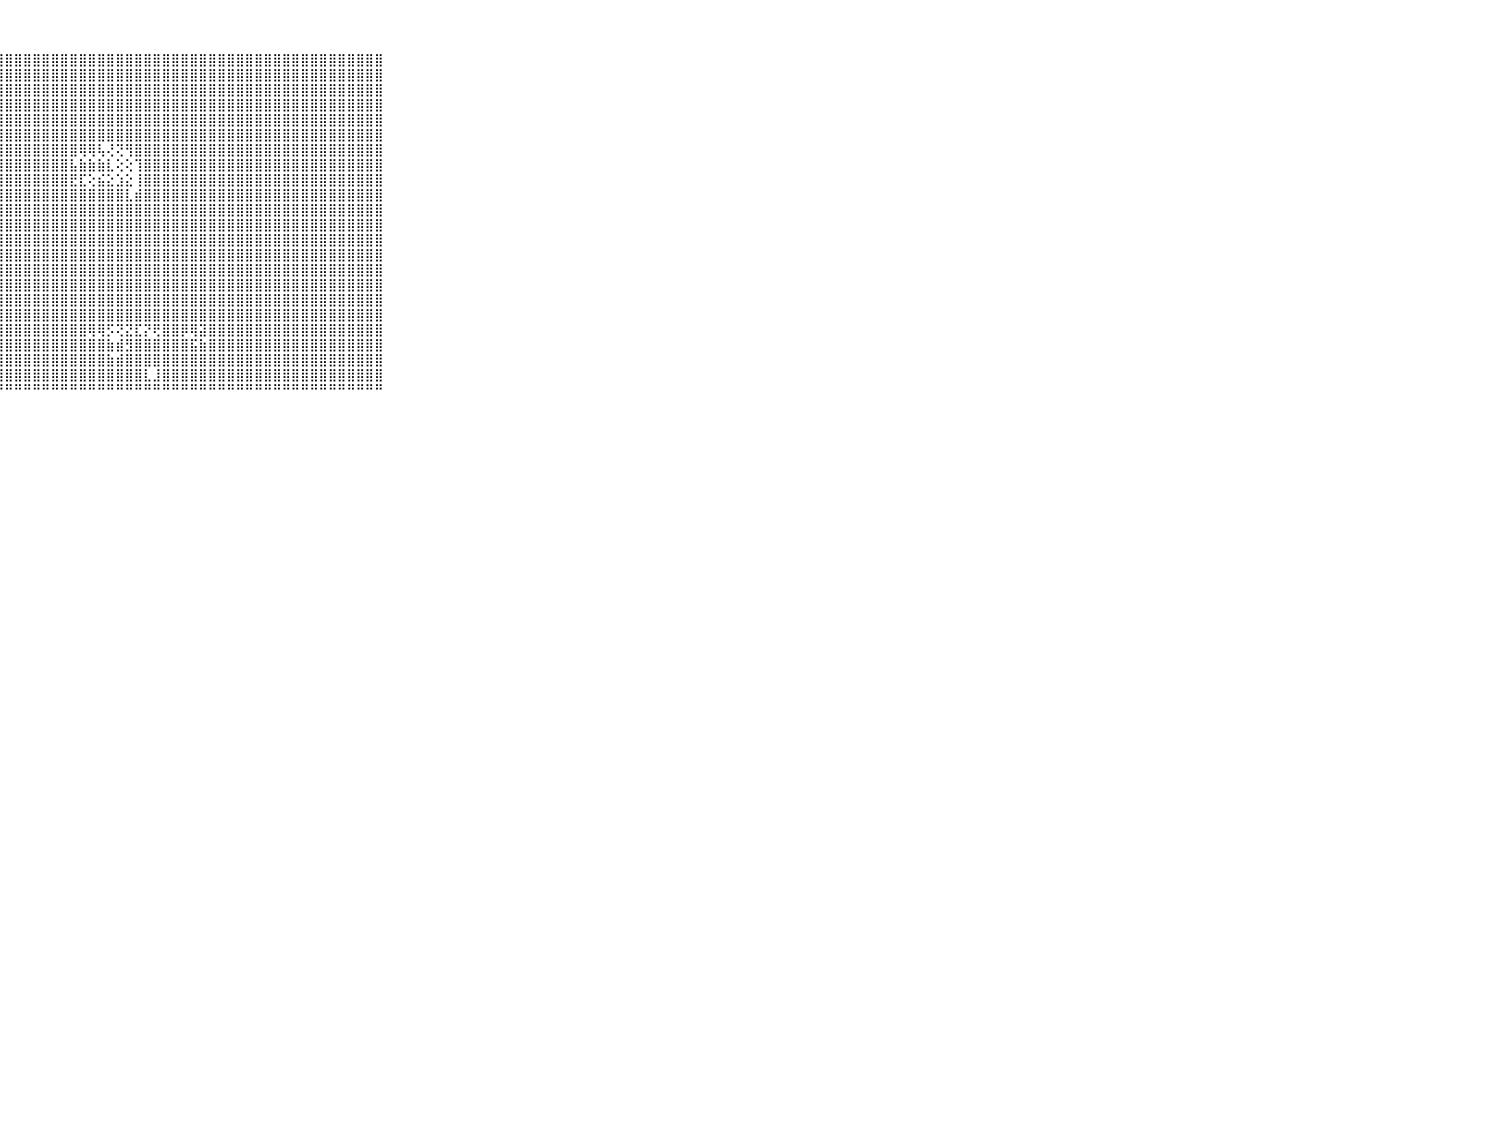

⠀⠀⠀⠀⠀⠀⠀⠀⠀⠀⠀⣿⣿⣿⣿⣿⣿⡇⢕⢸⣿⣿⣿⣿⣿⣿⣿⣿⣿⣿⣿⣿⣿⣿⣿⣿⣿⣿⣿⣿⣿⣿⣿⣿⣿⣿⣿⣿⣿⣿⣿⣿⣿⣿⣿⣿⣿⣿⣿⣿⣿⣿⣿⣿⣿⣿⣿⣿⣿⠀⠀⠀⠀⠀⠀⠀⠀⠀⠀⠀⠀
⠀⠀⠀⠀⠀⠀⠀⠀⠀⠀⠀⣿⣿⣿⣿⣿⣿⡇⢕⢼⣿⣿⣿⣿⣿⣿⣿⣿⣿⣿⣿⣿⣿⣿⣿⣿⣿⣿⣿⣿⣿⣿⣿⣿⣿⣿⣿⣿⣿⣿⣿⣿⣿⣿⣿⣿⣿⣿⣿⣿⣿⣿⣿⣿⣿⣿⣿⣿⣿⠀⠀⠀⠀⠀⠀⠀⠀⠀⠀⠀⠀
⠀⠀⠀⠀⠀⠀⠀⠀⠀⠀⠀⣿⣿⣿⣿⣿⣿⡧⢕⢼⣿⣿⣿⣿⣿⣿⣿⣿⣿⣿⣿⣿⣿⣿⣿⣿⣿⣿⣿⣿⣿⣿⣿⣿⣿⣿⣿⣿⣿⣿⣿⣿⣿⣿⣿⣿⣿⣿⣿⣿⣿⣿⣿⣿⣿⣿⣿⣿⣿⠀⠀⠀⠀⠀⠀⠀⠀⠀⠀⠀⠀
⠀⠀⠀⠀⠀⠀⠀⠀⠀⠀⠀⣿⣿⣿⣿⣿⣿⣷⢕⢸⣿⣿⣿⣿⣿⣿⣿⣿⣿⣿⣿⣿⣿⣿⣿⣿⣿⣿⣿⣿⣿⣿⣿⣿⣿⣿⣿⣿⣿⣿⣿⣿⣿⣿⣿⣿⣿⣿⣿⣿⣿⣿⣿⣿⣿⣿⣿⣿⣿⠀⠀⠀⠀⠀⠀⠀⠀⠀⠀⠀⠀
⠀⠀⠀⠀⠀⠀⠀⠀⠀⠀⠀⣿⣿⣿⣿⣿⣿⣿⢕⢸⣿⣿⣿⣿⣿⣿⣿⣿⣿⣿⣿⣿⣿⣿⣿⣿⣿⣿⣿⣿⣿⣿⣿⣿⣿⣿⣿⣿⣿⣿⣿⣿⣿⣿⣿⣿⣿⣿⣿⣿⣿⣿⣿⣿⣿⣿⣿⣿⣿⠀⠀⠀⠀⠀⠀⠀⠀⠀⠀⠀⠀
⠀⠀⠀⠀⠀⠀⠀⠀⠀⠀⠀⣿⣿⣿⣿⣿⣿⣿⢕⢸⣿⣿⣿⣿⣿⣿⣿⣿⣿⣿⣿⣿⣿⣿⣿⣿⣿⣿⣿⣿⣿⣿⣿⣿⣿⣿⣿⣿⣿⣿⣿⣿⣿⣿⣿⣿⣿⣿⣿⣿⣿⣿⣿⣿⣿⣿⣿⣿⣿⠀⠀⠀⠀⠀⠀⠀⠀⠀⠀⠀⠀
⠀⠀⠀⠀⠀⠀⠀⠀⠀⠀⠀⣿⣿⣿⣿⣿⣿⣿⢕⢸⣿⣿⣿⣿⣿⣿⣿⣿⣿⣿⣿⣿⣿⣿⣿⣿⢿⢿⢧⢜⢝⢻⣿⣿⣿⣿⣿⣿⣿⣿⣿⣿⣿⣿⣿⣿⣿⣿⣿⣿⣿⣿⣿⣿⣿⣿⣿⣿⣿⠀⠀⠀⠀⠀⠀⠀⠀⠀⠀⠀⠀
⠀⠀⠀⠀⠀⠀⠀⠀⠀⠀⠀⣿⣿⣿⣿⣿⣿⣿⢕⢸⣿⣿⣿⣿⣿⣿⣿⣿⣿⣿⣿⣿⣿⣿⣿⣧⣷⣷⣷⣇⢕⢕⢹⣿⣿⣿⣿⣿⣿⣿⣿⣿⣿⣿⣿⣿⣿⣿⣿⣿⣿⣿⣿⣿⣿⣿⣿⣿⣿⠀⠀⠀⠀⠀⠀⠀⠀⠀⠀⠀⠀
⠀⠀⠀⠀⠀⠀⠀⠀⠀⠀⠀⣿⣿⣿⣿⣿⣿⣿⢕⢸⣿⣿⣿⣿⣿⣿⣿⣿⣿⣿⣿⣿⣿⣿⣿⣟⣏⢕⣮⣕⣱⣕⢸⣿⣿⣿⣿⣿⣿⣿⣿⣿⣿⣿⣿⣿⣿⣿⣿⣿⣿⣿⣿⣿⣿⣿⣿⣿⣿⠀⠀⠀⠀⠀⠀⠀⠀⠀⠀⠀⠀
⠀⠀⠀⠀⠀⠀⠀⠀⠀⠀⠀⣿⣿⣿⣿⣿⣿⣿⢕⢸⣿⣿⣿⣿⣿⣿⣿⣿⣿⣿⣿⣿⣿⣿⣿⣿⣿⣿⣿⣿⣿⣇⣾⣿⣿⣿⣿⣿⣿⣿⣿⣿⣿⣿⣿⣿⣿⣿⣿⣿⣿⣿⣿⣿⣿⣿⣿⣿⣿⠀⠀⠀⠀⠀⠀⠀⠀⠀⠀⠀⠀
⠀⠀⠀⠀⠀⠀⠀⠀⠀⠀⠀⣿⣿⣿⣿⣿⣿⣿⢕⢸⣿⣿⣿⣿⣿⣿⣿⣿⣿⣿⣿⣿⣿⣿⣿⣿⣿⣿⣿⣿⣿⣿⣿⣿⣿⣿⣿⣿⣿⣿⣿⣿⣿⣿⣿⣿⣿⣿⣿⣿⣿⣿⣿⣿⣿⣿⣿⣿⣿⠀⠀⠀⠀⠀⠀⠀⠀⠀⠀⠀⠀
⠀⠀⠀⠀⠀⠀⠀⠀⠀⠀⠀⣿⣿⣿⣿⣿⣿⣿⢕⢸⣿⣿⣿⣿⣿⣿⣿⣿⣿⣿⣿⣿⣿⣿⣿⣿⣿⣿⣿⣿⣿⣿⣿⣿⣿⣿⣿⣿⣿⣿⣿⣿⣿⣿⣿⣿⣿⣿⣿⣿⣿⣿⣿⣿⣿⣿⣿⣿⣿⠀⠀⠀⠀⠀⠀⠀⠀⠀⠀⠀⠀
⠀⠀⠀⠀⠀⠀⠀⠀⠀⠀⠀⣿⣿⣿⣿⣿⣿⣿⢕⢕⣿⣿⣿⣿⣿⣿⣿⣿⣿⣿⣿⣿⣿⣿⣿⣿⣿⣿⣿⣿⣿⣿⣿⣿⣿⣿⣿⣿⣿⣿⣿⣿⣿⣿⣿⣿⣿⣿⣿⣿⣿⣿⣿⣿⣿⣿⣿⣿⣿⠀⠀⠀⠀⠀⠀⠀⠀⠀⠀⠀⠀
⠀⠀⠀⠀⠀⠀⠀⠀⠀⠀⠀⣿⣿⣿⣿⣿⣿⣿⢕⢕⣿⣿⣿⣿⣿⣿⣿⣿⣿⣿⣿⣿⣿⣿⣿⣿⣿⣿⣿⣿⣿⣿⣿⣿⣿⣿⣿⣿⣿⣿⣿⣿⣿⣿⣿⣿⣿⣿⣿⣿⣿⣿⣿⣿⣿⣿⣿⣿⣿⠀⠀⠀⠀⠀⠀⠀⠀⠀⠀⠀⠀
⠀⠀⠀⠀⠀⠀⠀⠀⠀⠀⠀⣿⣿⣿⣿⣿⣿⣿⢕⢕⣿⣿⣿⣿⣿⣿⣿⣿⣿⣿⣿⣿⣿⣿⣿⣿⣿⣿⣿⣿⣿⣿⣿⣿⣿⣿⣿⣿⣿⣿⣿⣿⣿⣿⣿⣿⣿⣿⣿⣿⣿⣿⣿⣿⣿⣿⣿⣿⣿⠀⠀⠀⠀⠀⠀⠀⠀⠀⠀⠀⠀
⠀⠀⠀⠀⠀⠀⠀⠀⠀⠀⠀⣿⣿⣿⣿⣿⣿⣿⢕⢕⣿⣿⣿⣿⣿⣿⣿⣿⣿⣿⣿⣿⣿⣿⣿⣿⣿⣿⣿⣿⣿⣿⣿⣿⣿⣿⣿⣿⣿⣿⣿⣿⣿⣿⣿⣿⣿⣿⣿⣿⣿⣿⣿⣿⣿⣿⣿⣿⣿⠀⠀⠀⠀⠀⠀⠀⠀⠀⠀⠀⠀
⠀⠀⠀⠀⠀⠀⠀⠀⠀⠀⠀⣿⣿⣿⣿⣿⣿⣿⢕⢕⣿⣿⣿⣿⣿⣿⣿⣿⣿⣿⣿⣿⣿⣿⣿⣿⣿⣿⣿⣿⣿⣿⣿⣿⣿⣿⣿⣿⣿⣿⣿⣿⣿⣿⣿⣿⣿⣿⣿⣿⣿⣿⣿⣿⣿⣿⣿⣿⣿⠀⠀⠀⠀⠀⠀⠀⠀⠀⠀⠀⠀
⠀⠀⠀⠀⠀⠀⠀⠀⠀⠀⠀⣿⣿⣿⣿⣿⣿⣿⢕⢕⣿⣿⣿⣿⣿⣿⣿⣿⣿⣿⣿⣿⣿⣿⣿⣿⣿⣿⣿⣿⣿⣿⣿⣿⣿⣿⣿⣿⣿⣿⣿⣿⣿⣿⣿⣿⣿⣿⣿⣿⣿⣿⣿⣿⣿⣿⣿⣿⣿⠀⠀⠀⠀⠀⠀⠀⠀⠀⠀⠀⠀
⠀⠀⠀⠀⠀⠀⠀⠀⠀⠀⠀⣿⣿⣿⣿⣿⣿⣿⢕⢜⣿⣿⣿⣿⣿⣿⣿⣿⣿⣿⣿⣿⣿⣿⣿⣿⣿⢿⢿⡫⢝⣝⣏⡝⢟⣿⣿⡿⢿⣽⣿⣿⣿⣿⣿⣿⣿⣿⣿⣿⣿⣿⣿⣿⣿⣿⣿⣿⣿⠀⠀⠀⠀⠀⠀⠀⠀⠀⠀⠀⠀
⠀⠀⠀⠀⠀⠀⠀⠀⠀⠀⠀⣿⣿⣿⣿⣿⣿⣿⢕⢜⣿⣿⣿⣿⣿⣿⣿⣿⣿⣿⣿⣿⣿⣿⣿⣿⣿⣿⣿⣷⣾⣻⣿⣿⣿⣿⣿⣿⣯⣷⣿⣿⣿⣿⣿⣿⣿⣿⣿⣿⣿⣿⣿⣿⣿⣿⣿⣿⣿⠀⠀⠀⠀⠀⠀⠀⠀⠀⠀⠀⠀
⠀⠀⠀⠀⠀⠀⠀⠀⠀⠀⠀⣿⣿⣿⣿⣿⣿⣿⢕⢜⣿⣿⣿⣿⣿⣿⣿⣿⣿⣿⣿⣿⣿⣿⣿⣿⣿⣿⣿⣷⣾⣿⣿⣿⣿⣿⣿⣿⣿⣿⣿⣿⣿⣿⣿⣿⣿⣿⣿⣿⣿⣿⣿⣿⣿⣿⣿⣿⣿⠀⠀⠀⠀⠀⠀⠀⠀⠀⠀⠀⠀
⠀⠀⠀⠀⠀⠀⠀⠀⠀⠀⠀⣿⣿⣿⣿⣿⣿⣿⢕⢕⣿⣿⣿⣿⣿⣿⣿⣿⣿⣿⣿⣿⣿⣿⣿⣿⣿⣿⣿⣿⣿⣿⣿⣇⣸⣿⣿⣿⣿⣿⣿⣿⣿⣿⣿⣿⣿⣿⣿⣿⣿⣿⣿⣿⣿⣿⣿⣿⣿⠀⠀⠀⠀⠀⠀⠀⠀⠀⠀⠀⠀
⠀⠀⠀⠀⠀⠀⠀⠀⠀⠀⠀⠛⠛⠛⠛⠛⠛⠛⠑⠑⠛⠛⠛⠛⠛⠛⠛⠛⠛⠛⠛⠛⠛⠛⠛⠛⠛⠛⠛⠛⠛⠛⠛⠛⠛⠛⠛⠛⠛⠛⠛⠛⠛⠛⠛⠛⠛⠛⠛⠛⠛⠛⠛⠛⠛⠛⠛⠛⠛⠀⠀⠀⠀⠀⠀⠀⠀⠀⠀⠀⠀